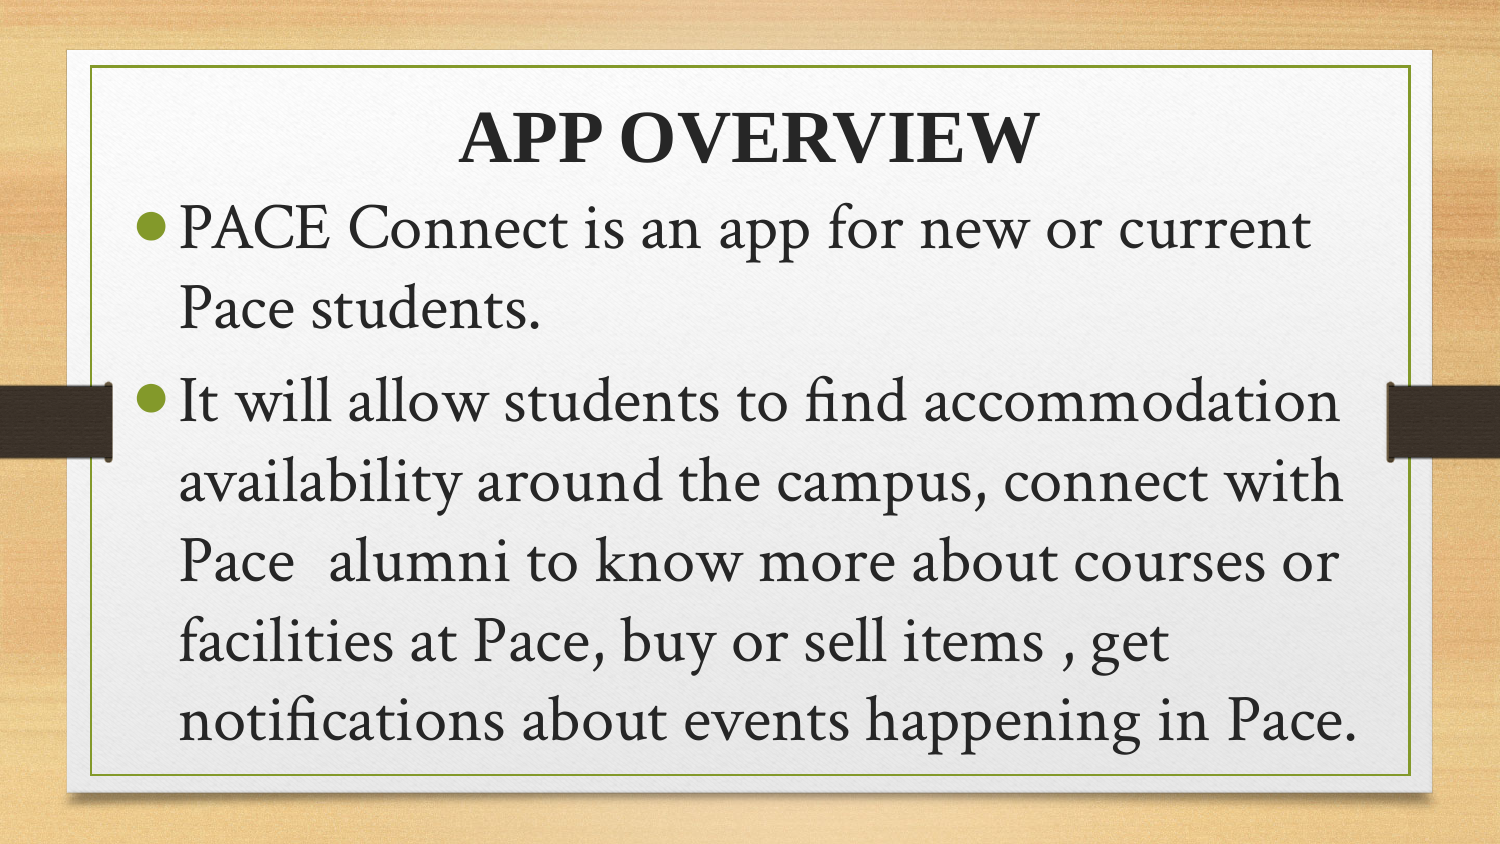

# APP OVERVIEW
PACE Connect is an app for new or current Pace students.
It will allow students to find accommodation availability around the campus, connect with Pace 	alumni to know more about courses or facilities at Pace, buy or sell items , get notifications about events happening in Pace.